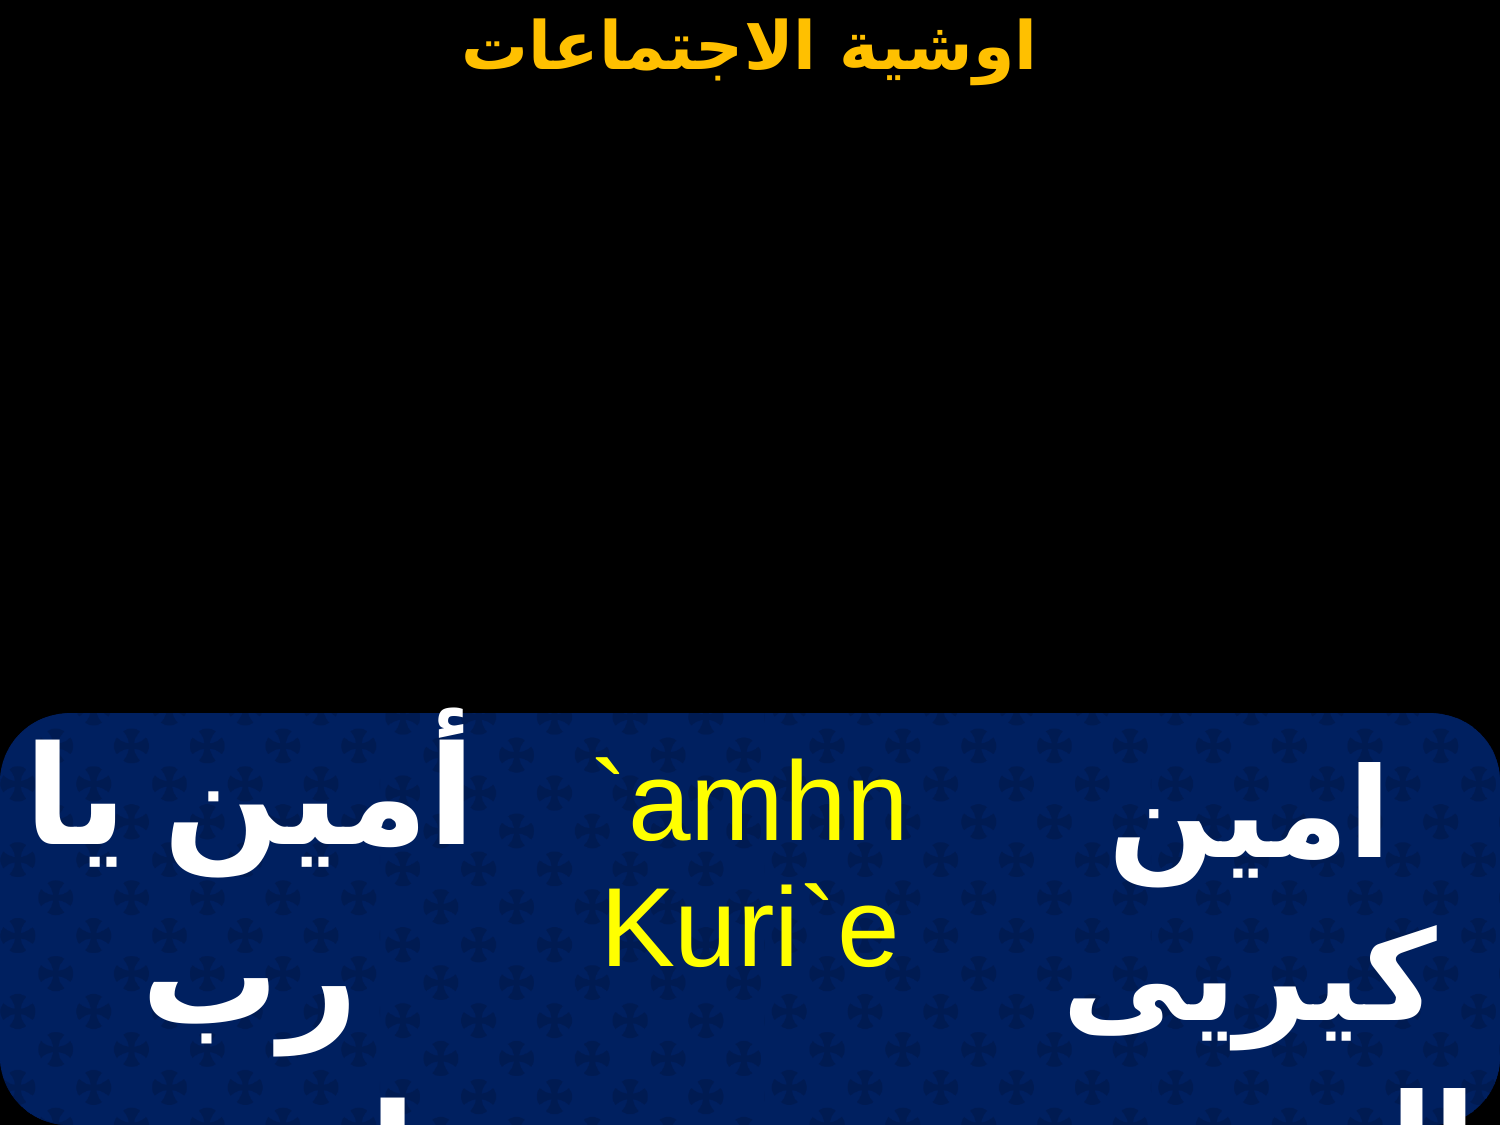

| أمين يا رب إرحم | `amhn Kuri`e `ele`hcon | امين كيريى إليسون |
| --- | --- | --- |